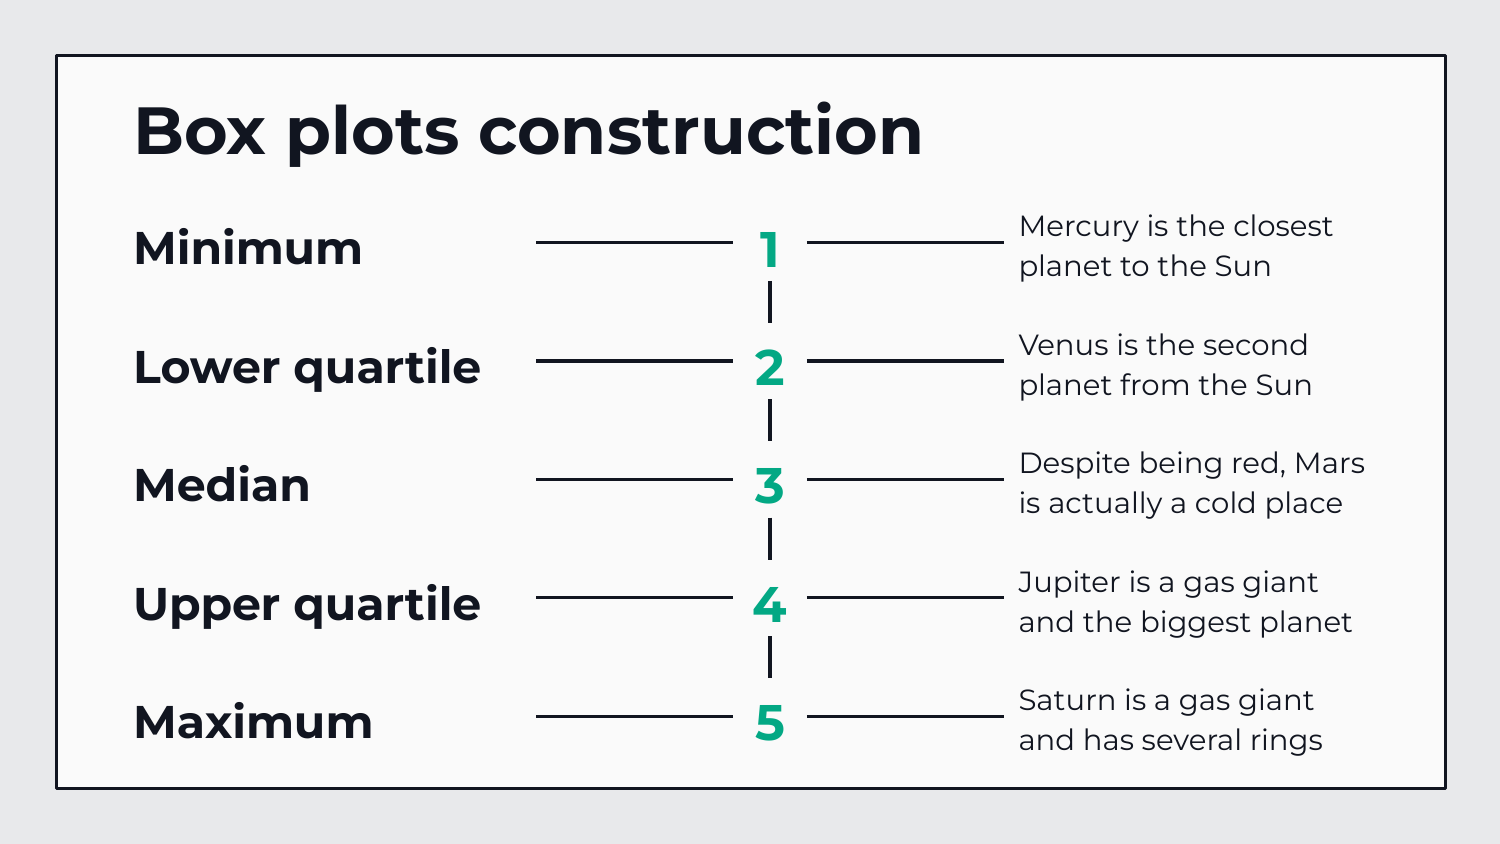

# Box plots construction
Minimum
1
Mercury is the closest planet to the Sun
Lower quartile
2
Venus is the second planet from the Sun
Median
3
Despite being red, Mars is actually a cold place
Upper quartile
4
Jupiter is a gas giant and the biggest planet
Maximum
5
Saturn is a gas giant and has several rings